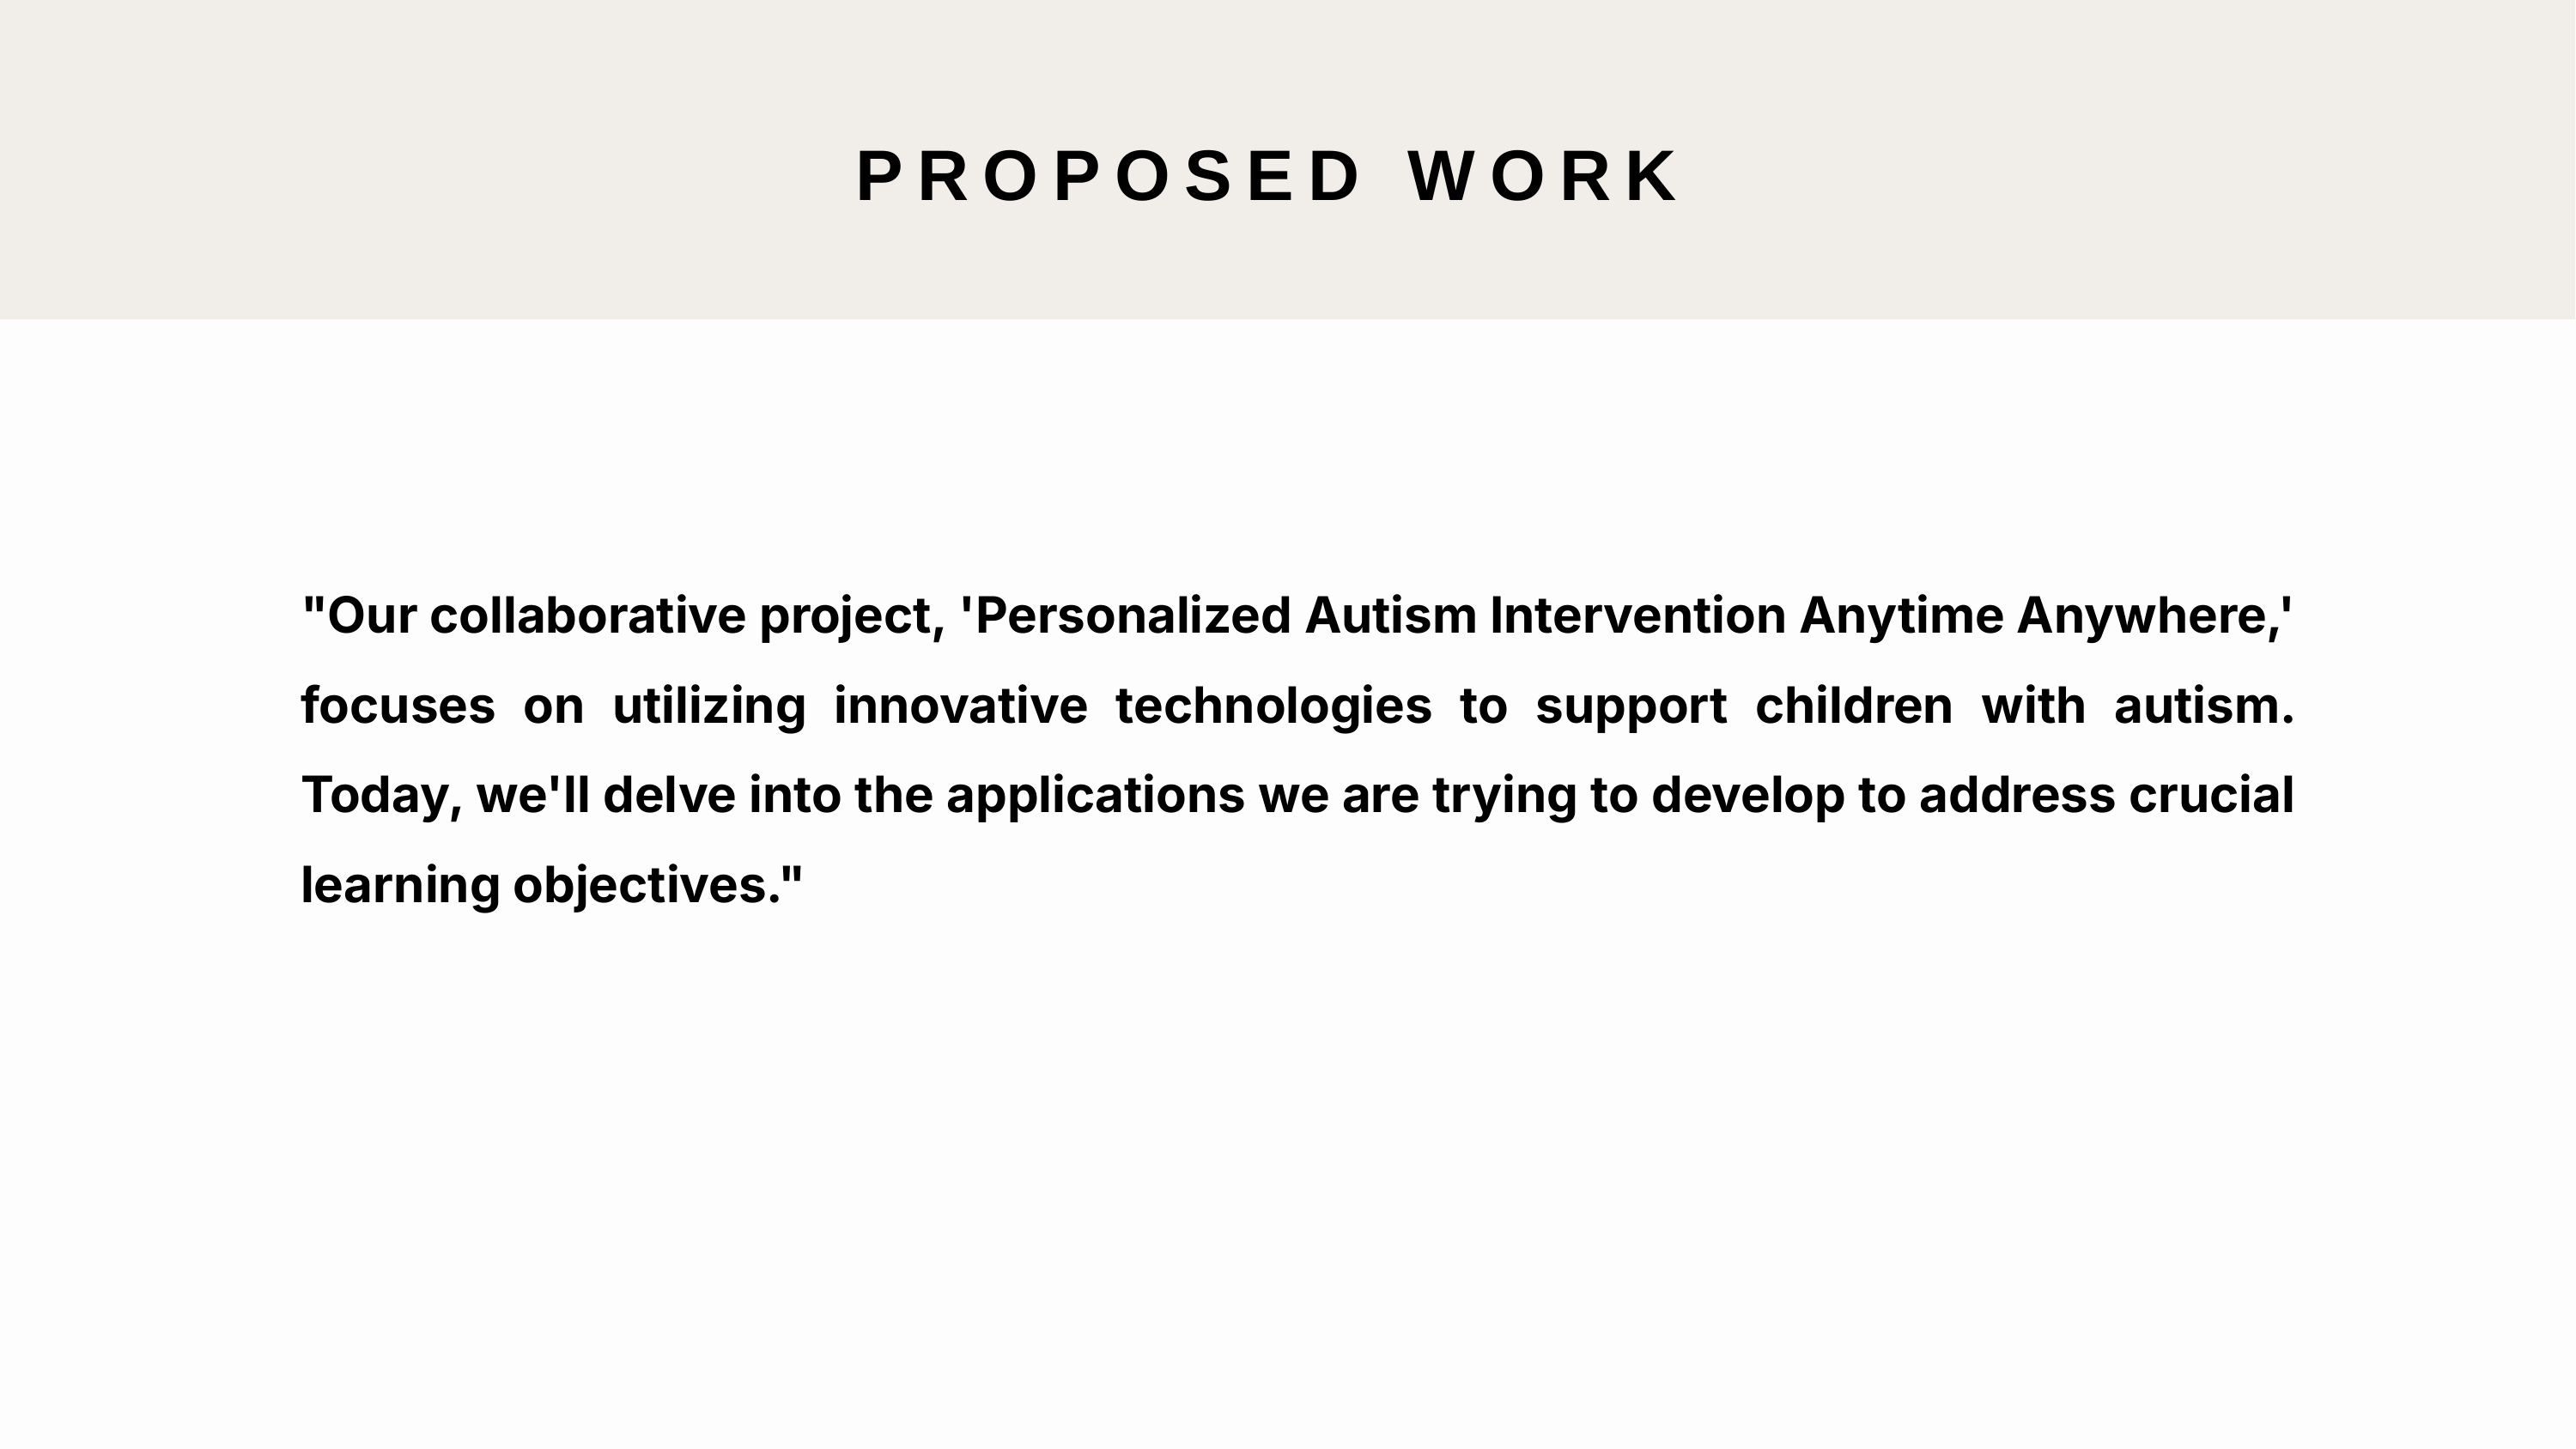

PROPOSED WORK
"Our collaborative project, 'Personalized Autism Intervention Anytime Anywhere,' focuses on utilizing innovative technologies to support children with autism. Today, we'll delve into the applications we are trying to develop to address crucial learning objectives."